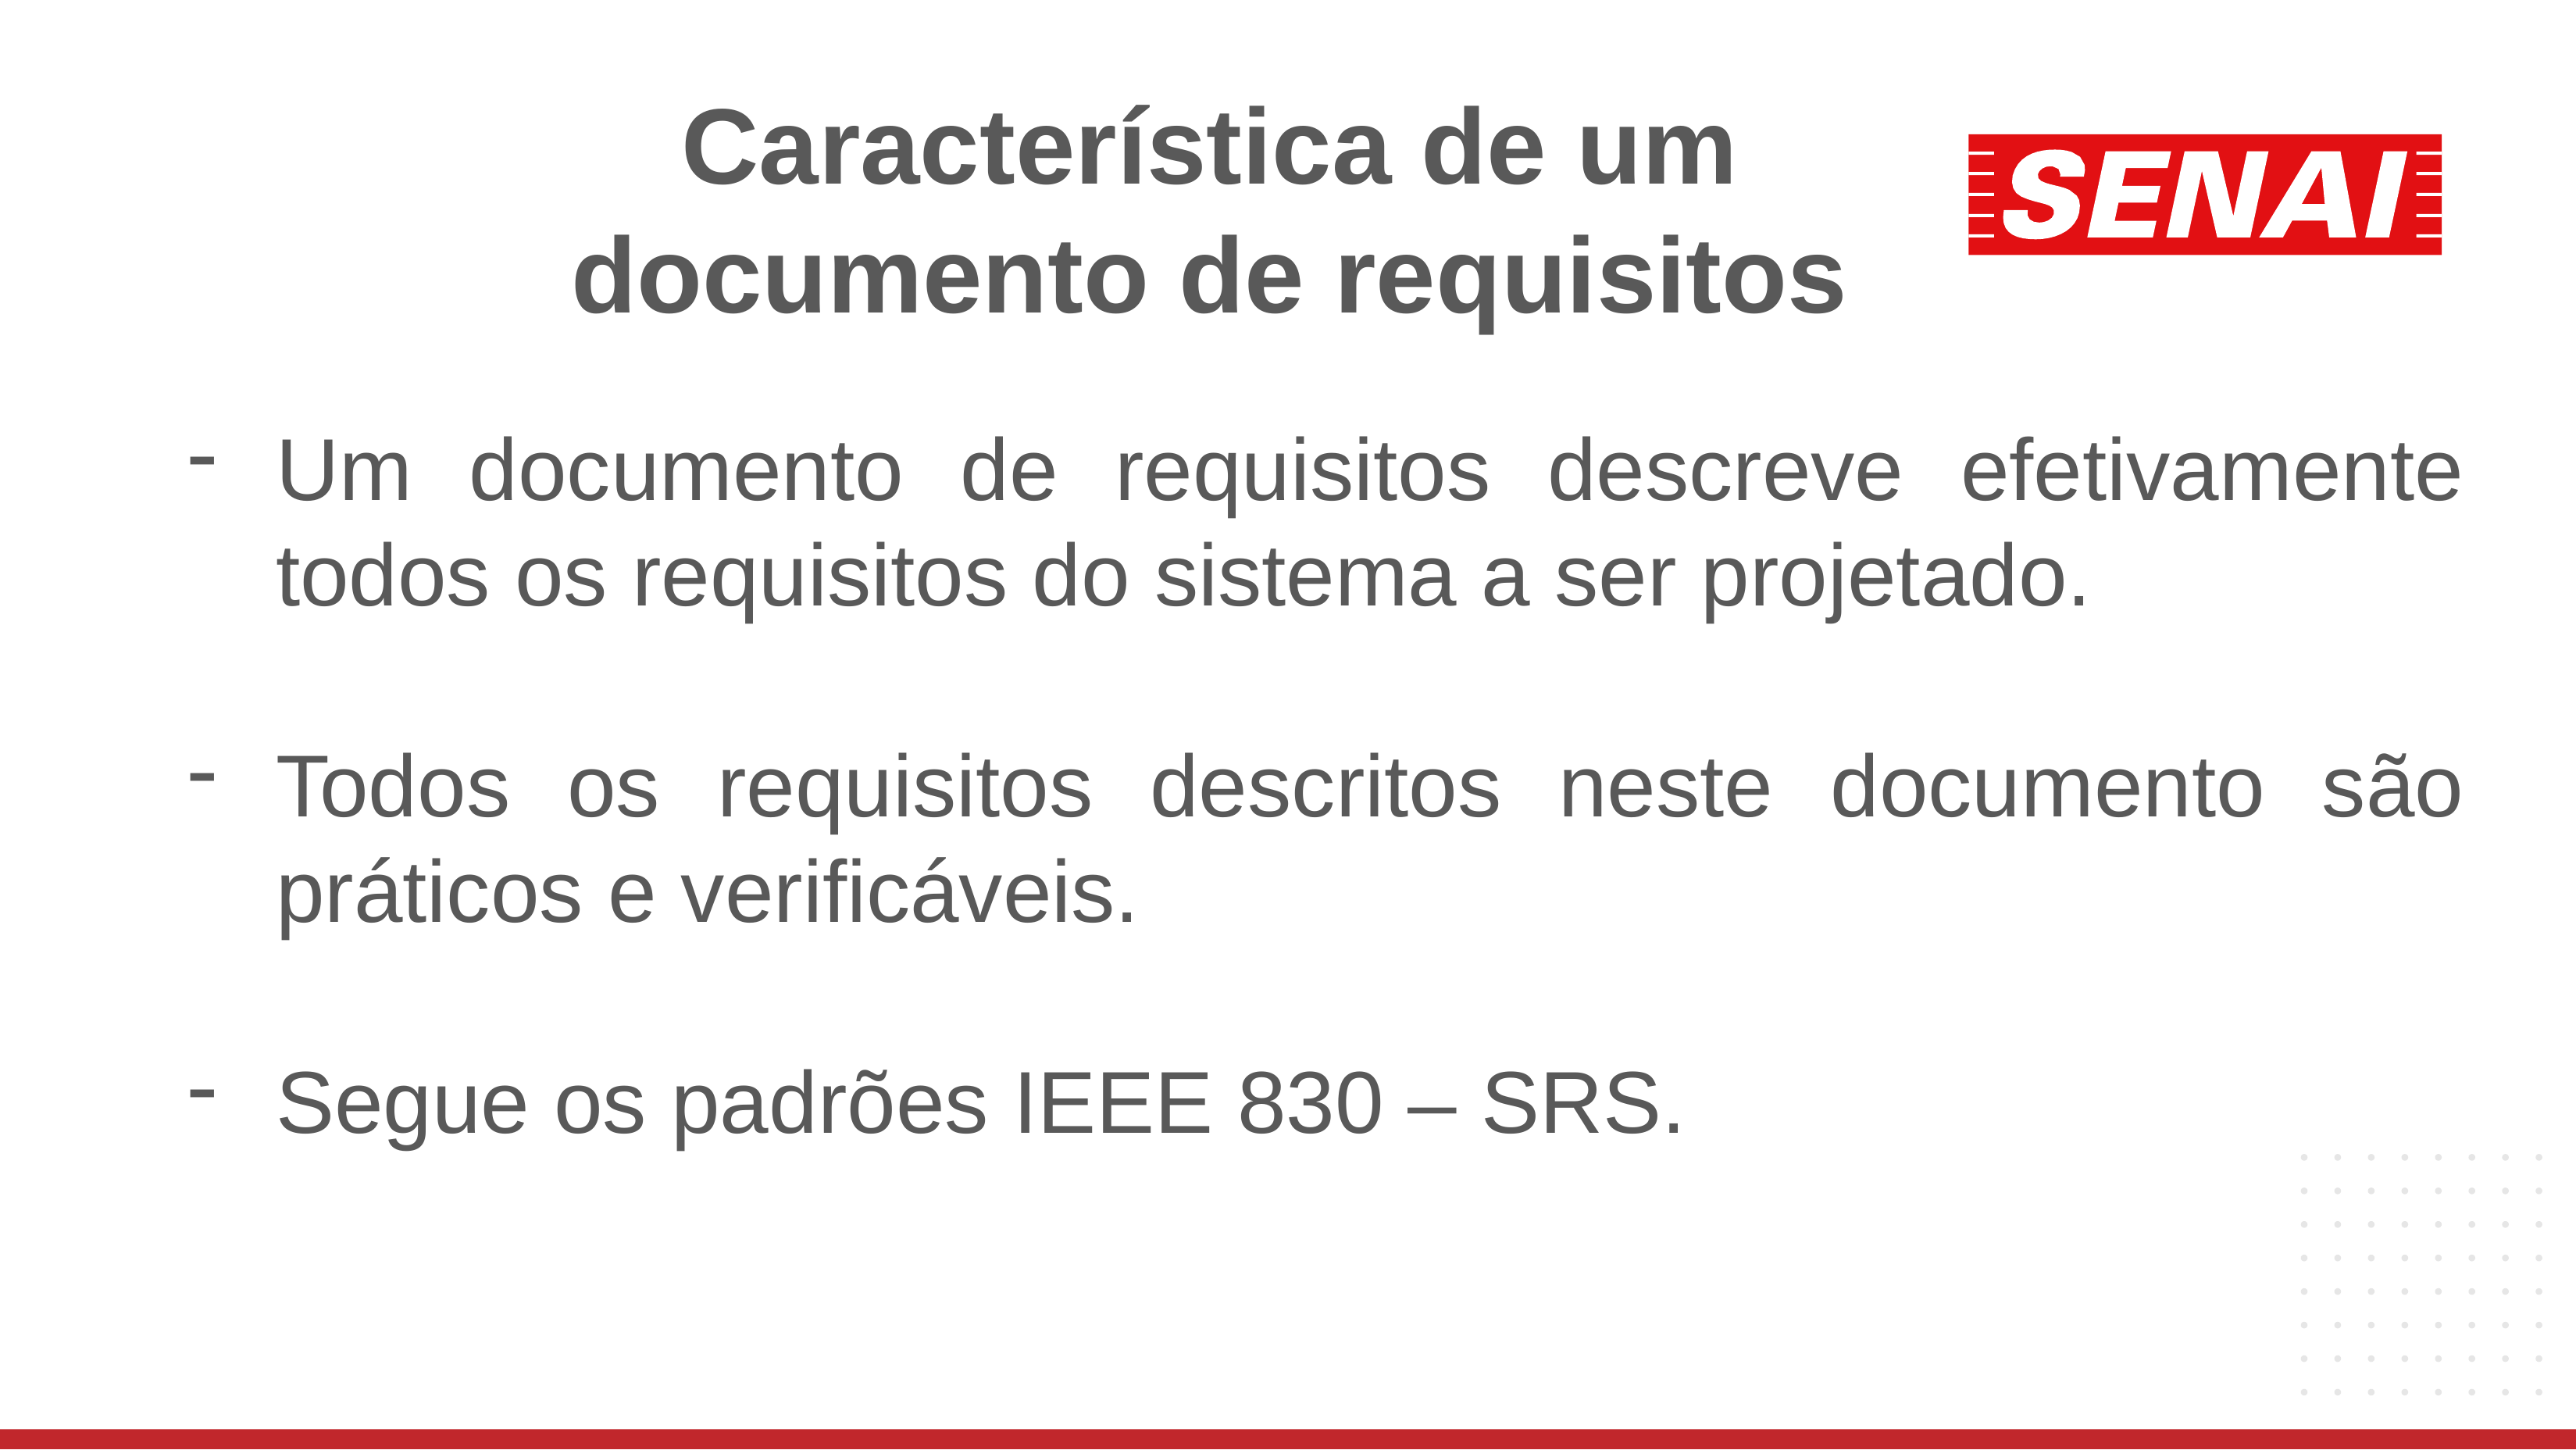

# Característica de um documento de requisitos

Um documento de requisitos descreve efetivamente todos os requisitos do sistema a ser projetado.

Todos os requisitos descritos neste documento são práticos e verificáveis.

Segue os padrões IEEE 830 – SRS.